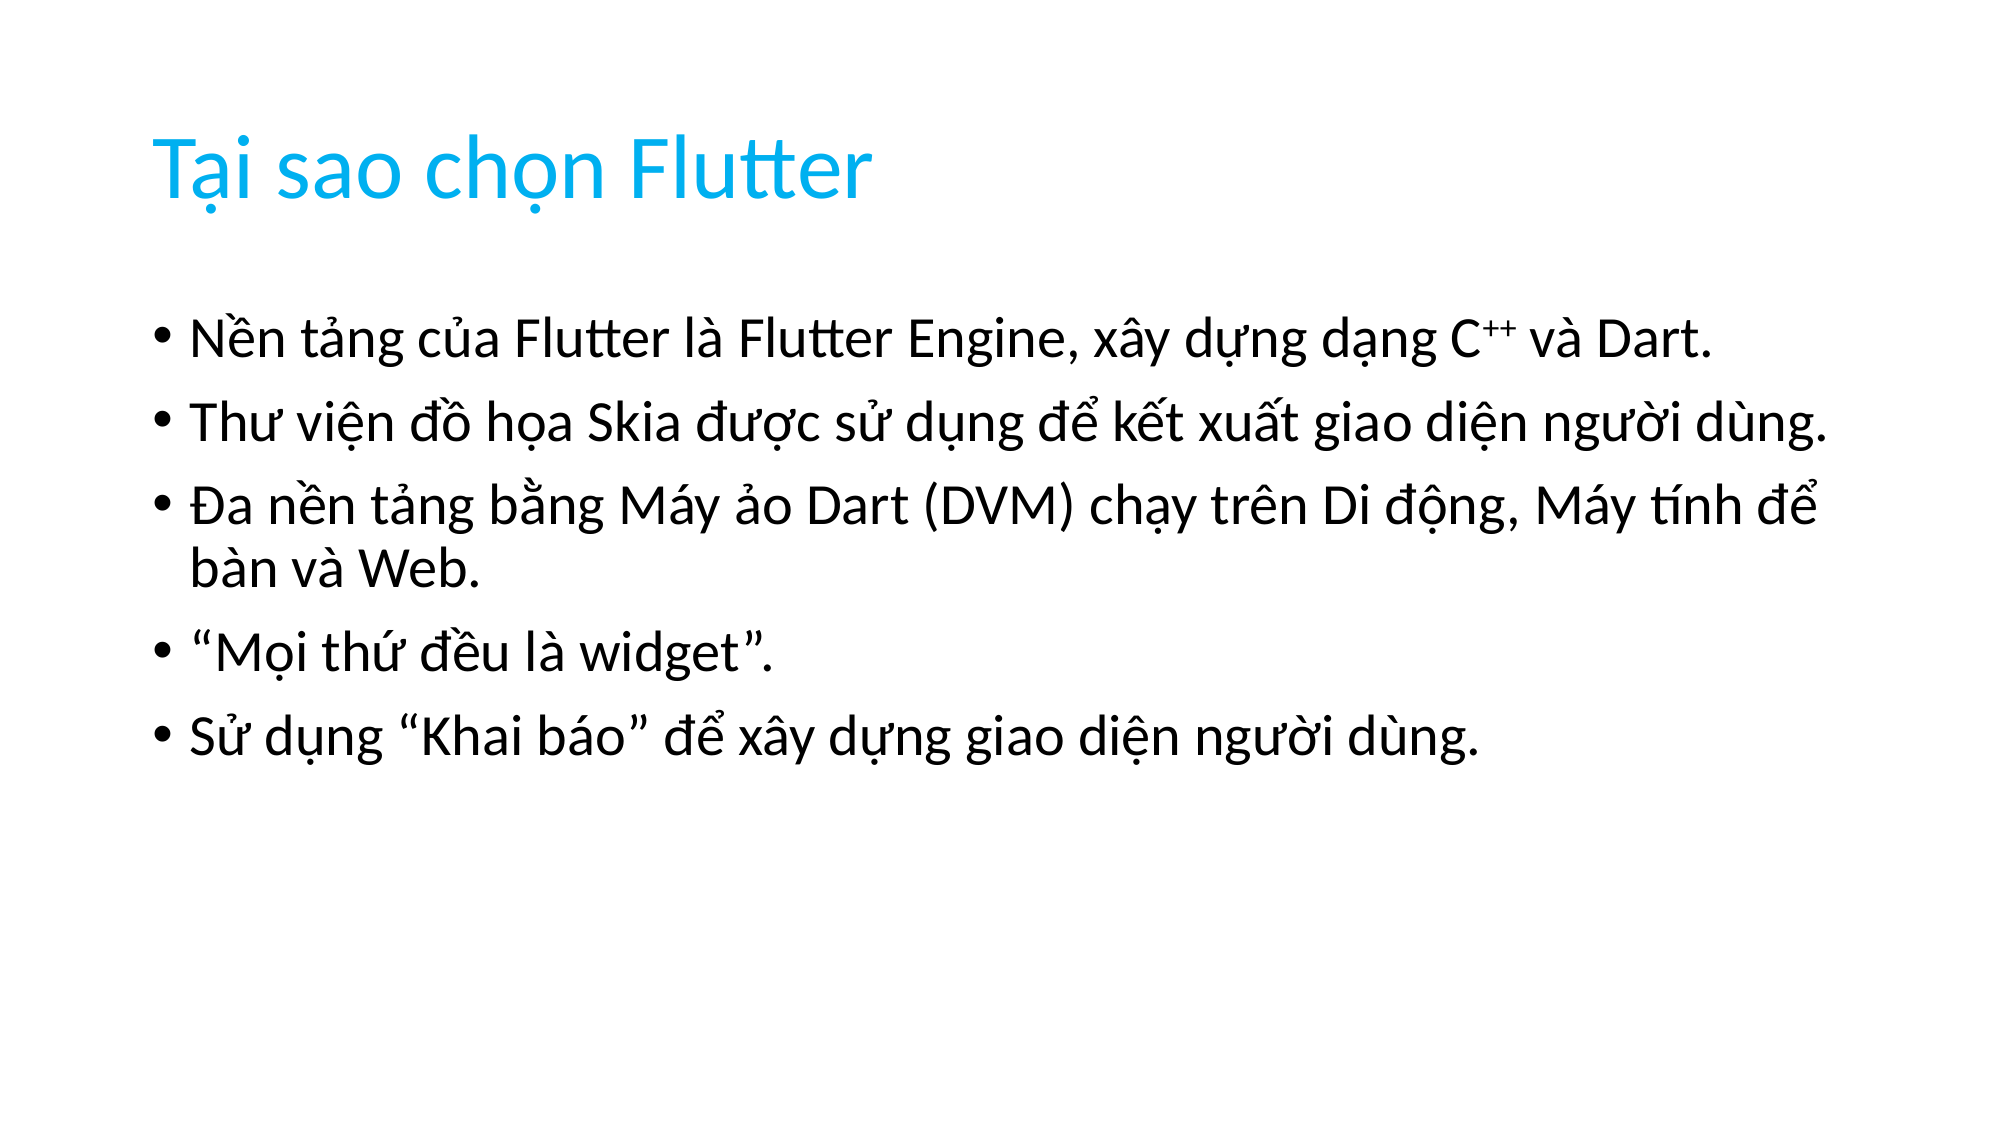

# Tại sao chọn Flutter
Nền tảng của Flutter là Flutter Engine, xây dựng dạng C++ và Dart.
Thư viện đồ họa Skia được sử dụng để kết xuất giao diện người dùng.
Đa nền tảng bằng Máy ảo Dart (DVM) chạy trên Di động, Máy tính để bàn và Web.
“Mọi thứ đều là widget”.
Sử dụng “Khai báo” để xây dựng giao diện người dùng.